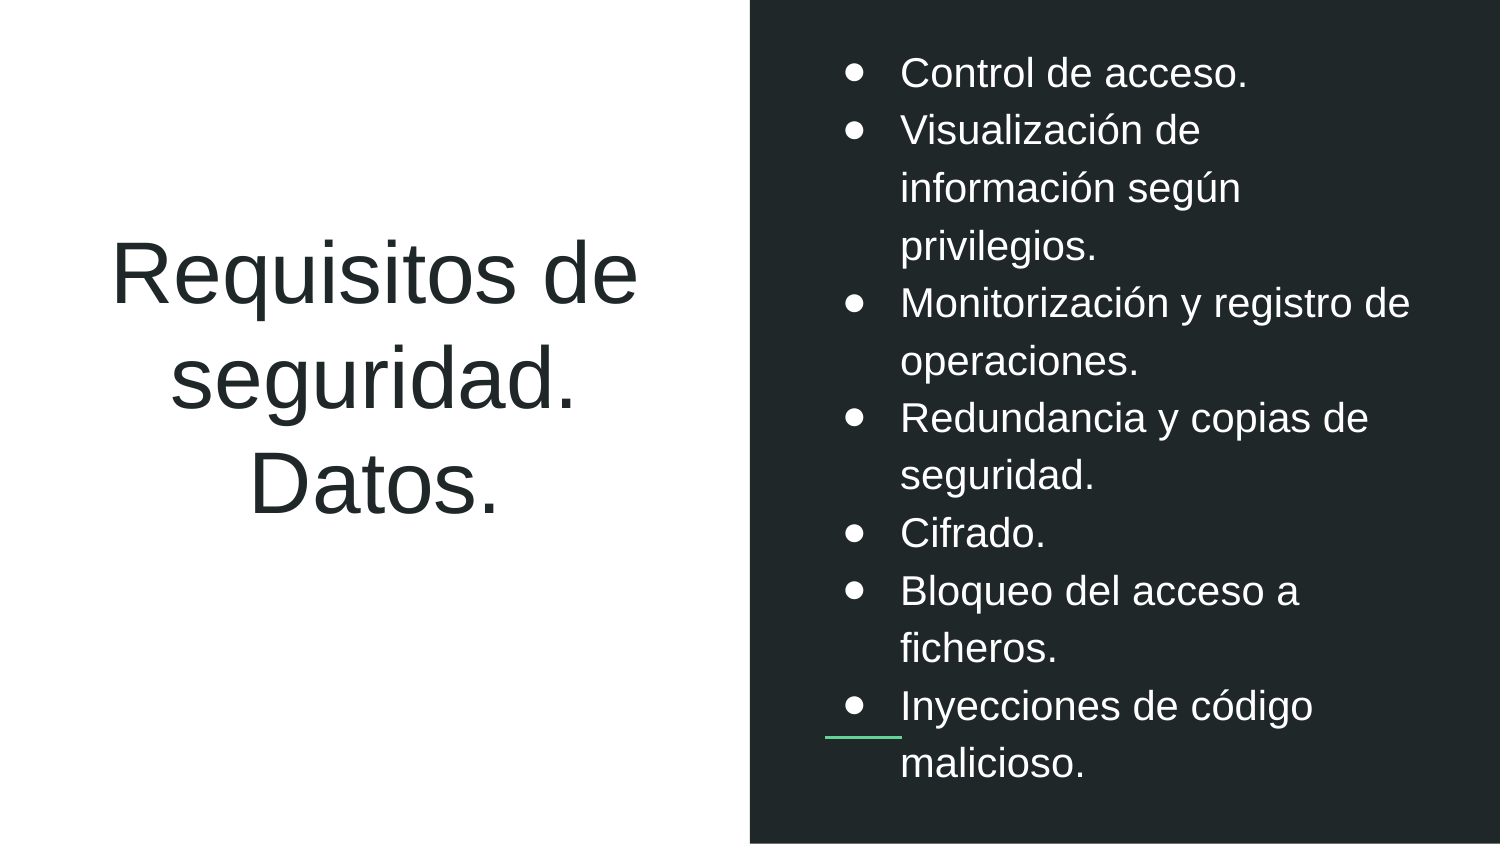

Control de acceso.
Visualización de información según privilegios.
Monitorización y registro de operaciones.
Redundancia y copias de seguridad.
Cifrado.
Bloqueo del acceso a ficheros.
Inyecciones de código malicioso.
# Requisitos de seguridad. Datos.